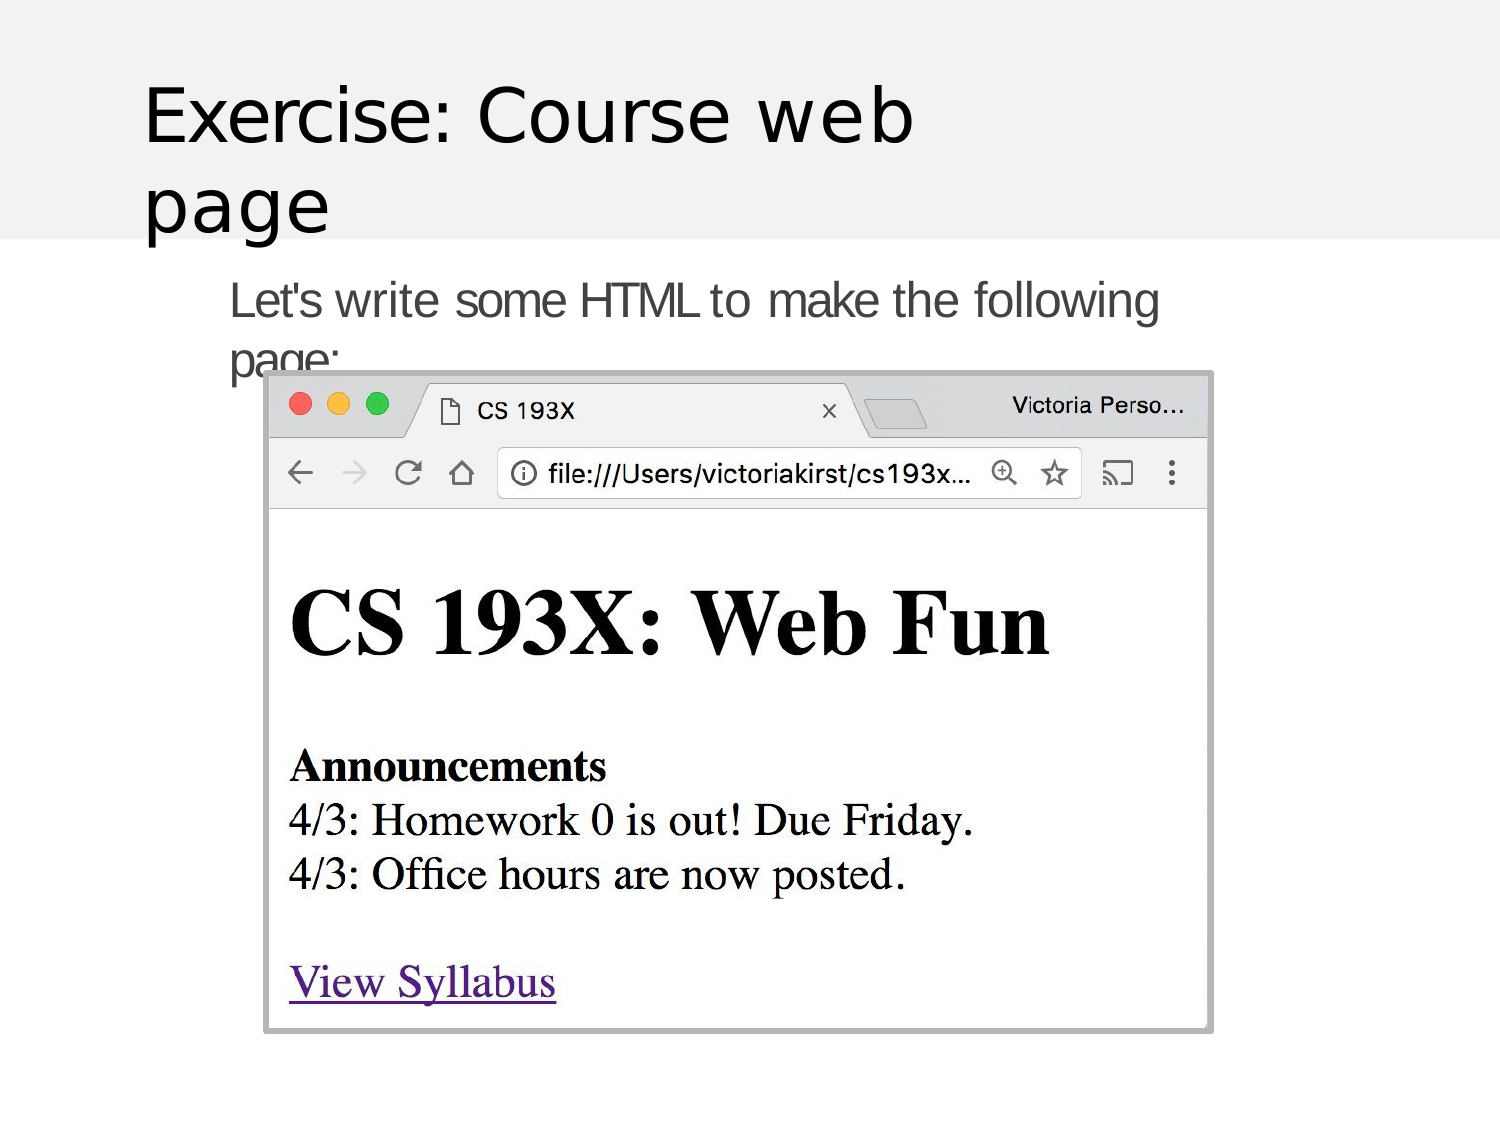

Exercise: Course web page
Let's write some HTML to make the following page: